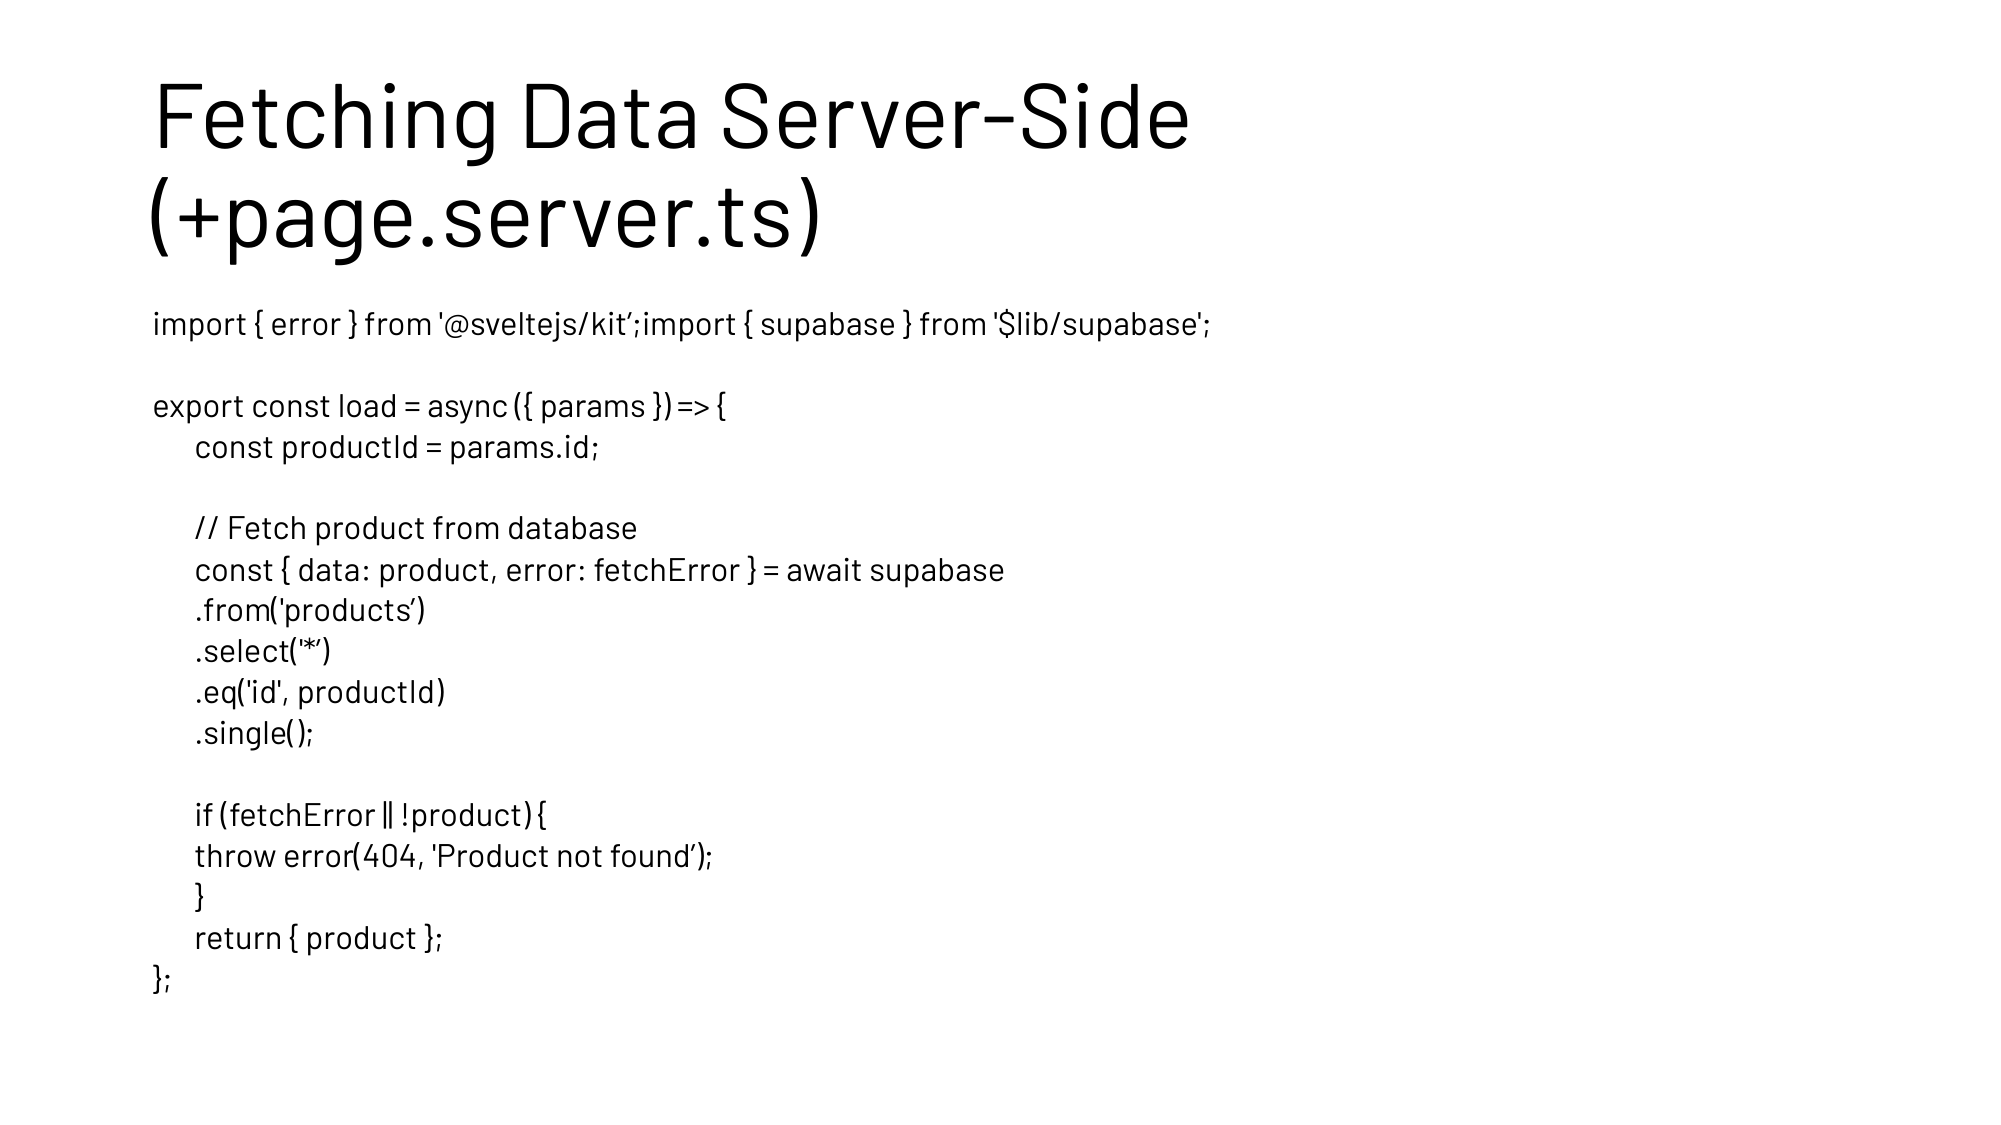

# Fetching Data Server-Side (+page.server.ts)
import { error } from '@sveltejs/kit’;import { supabase } from '$lib/supabase';

export const load = async ({ params }) => {
	const productId = params.id;

	// Fetch product from database
	const { data: product, error: fetchError } = await supabase
		.from('products’)
		.select('*’)
		.eq('id', productId)
		.single();

	if (fetchError || !product) {
		throw error(404, 'Product not found’);
	}
	return { product };
};